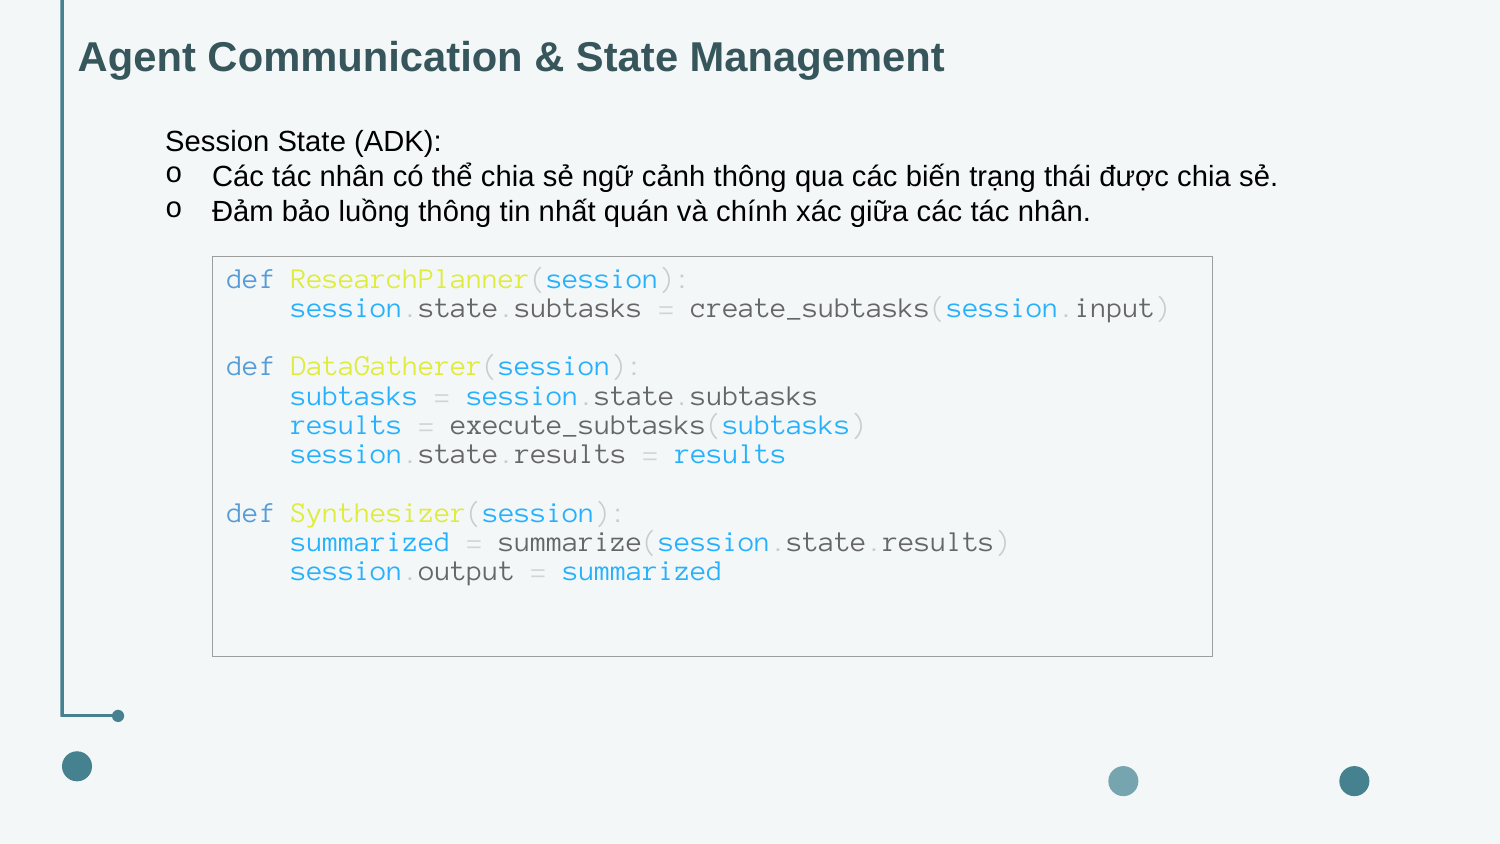

Agent Communication & State Management
Session State (ADK):
Các tác nhân có thể chia sẻ ngữ cảnh thông qua các biến trạng thái được chia sẻ.
Đảm bảo luồng thông tin nhất quán và chính xác giữa các tác nhân.
| def ResearchPlanner(session):     session.state.subtasks = create\_subtasks(session.input) def DataGatherer(session):     subtasks = session.state.subtasks     results = execute\_subtasks(subtasks)     session.state.results = results     def Synthesizer(session):     summarized = summarize(session.state.results)     session.output = summarized |
| --- |